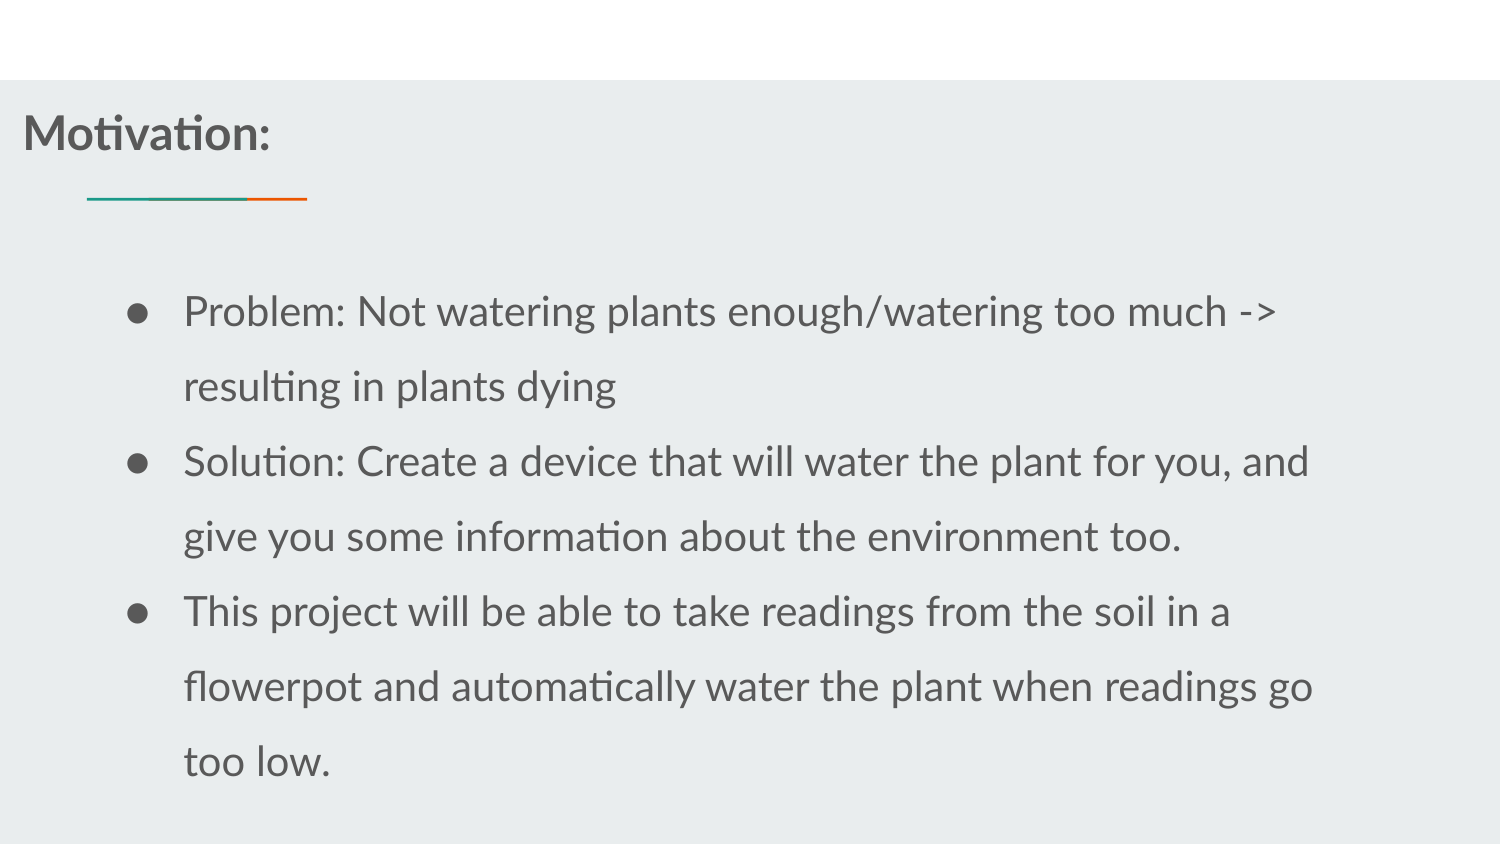

Motivation:
Problem: Not watering plants enough/watering too much -> resulting in plants dying
Solution: Create a device that will water the plant for you, and give you some information about the environment too.
This project will be able to take readings from the soil in a flowerpot and automatically water the plant when readings go too low.